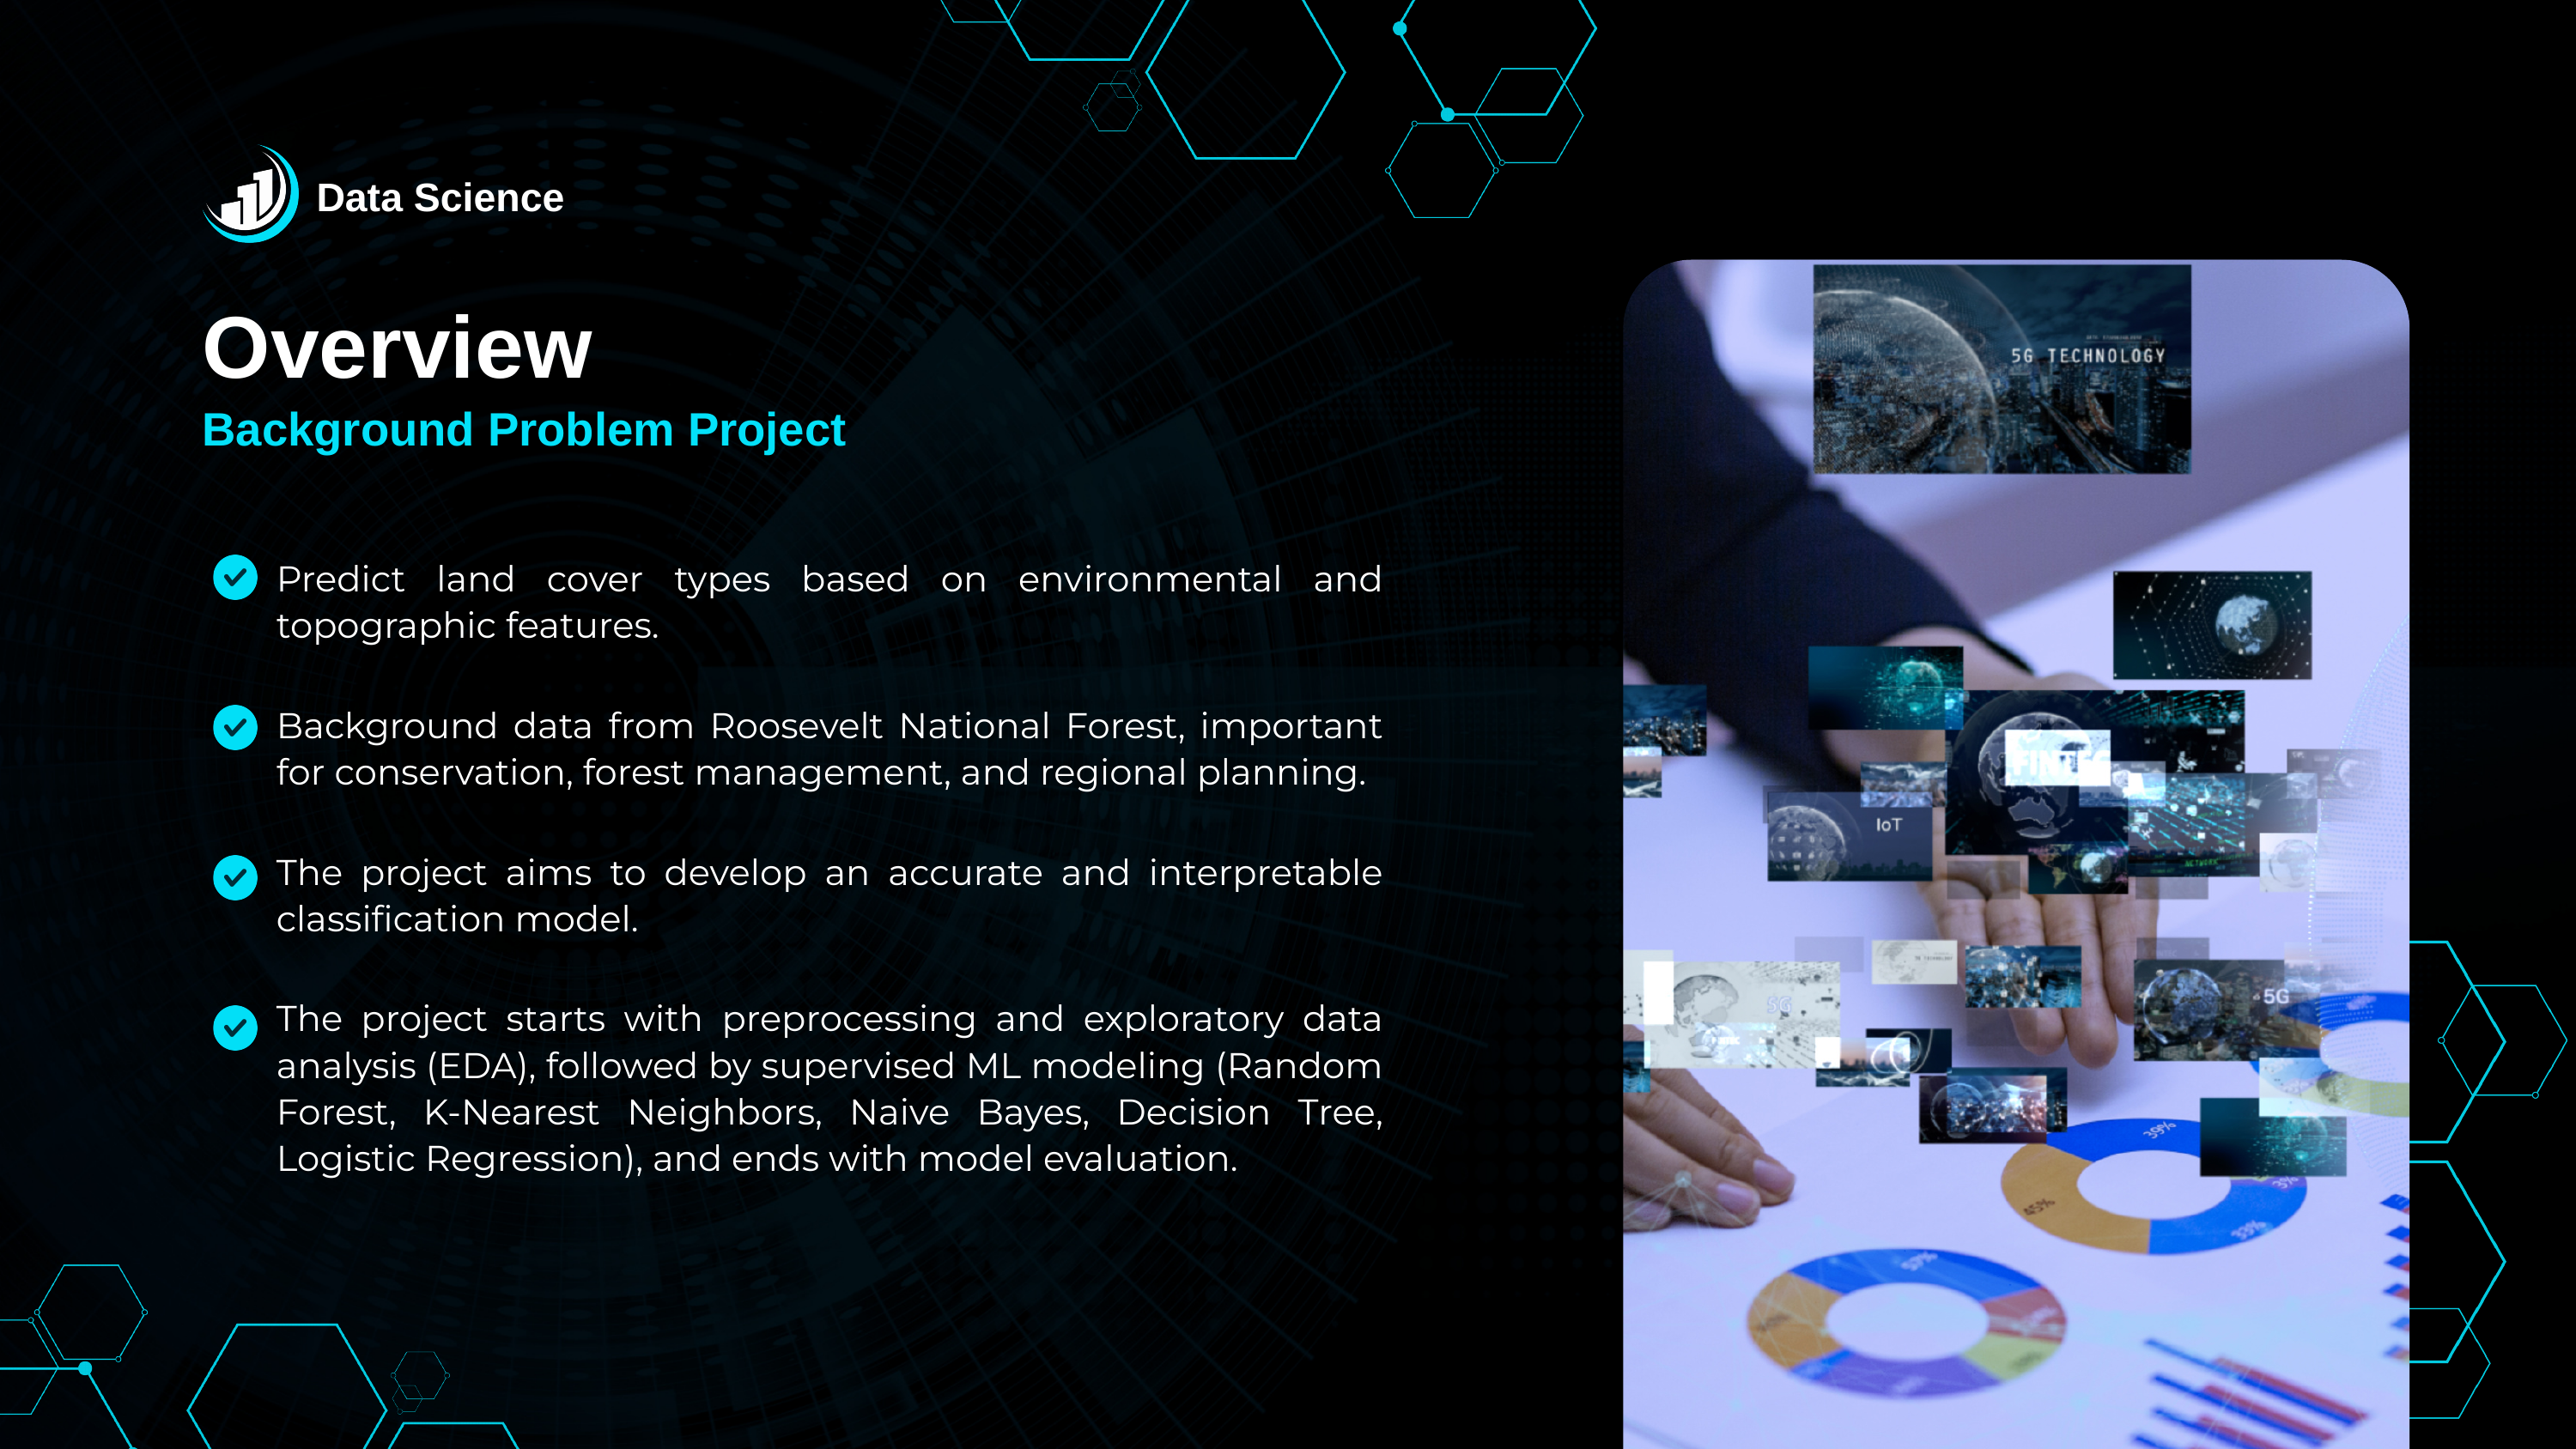

Data Science

Overview
Background Problem Project
Predict land cover types based on environmental and topographic features.

Background data from Roosevelt National Forest, important for conservation, forest management, and regional planning.

The project aims to develop an accurate and interpretable classification model.

The project starts with preprocessing and exploratory data analysis (EDA), followed by supervised ML modeling (Random Forest, K-Nearest Neighbors, Naive Bayes, Decision Tree, Logistic Regression), and ends with model evaluation.